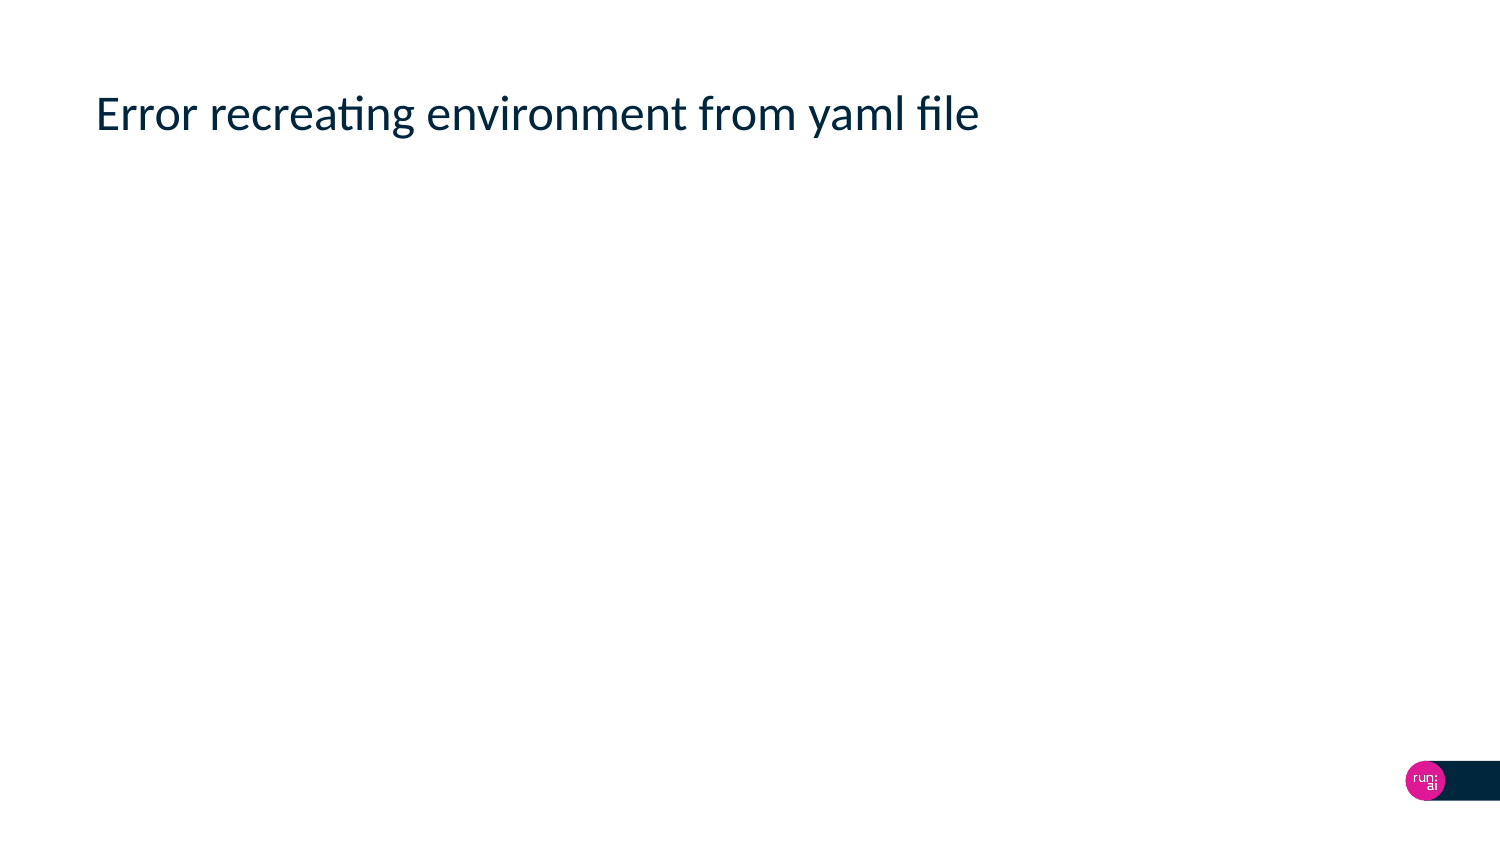

# Error recreating environment from yaml file